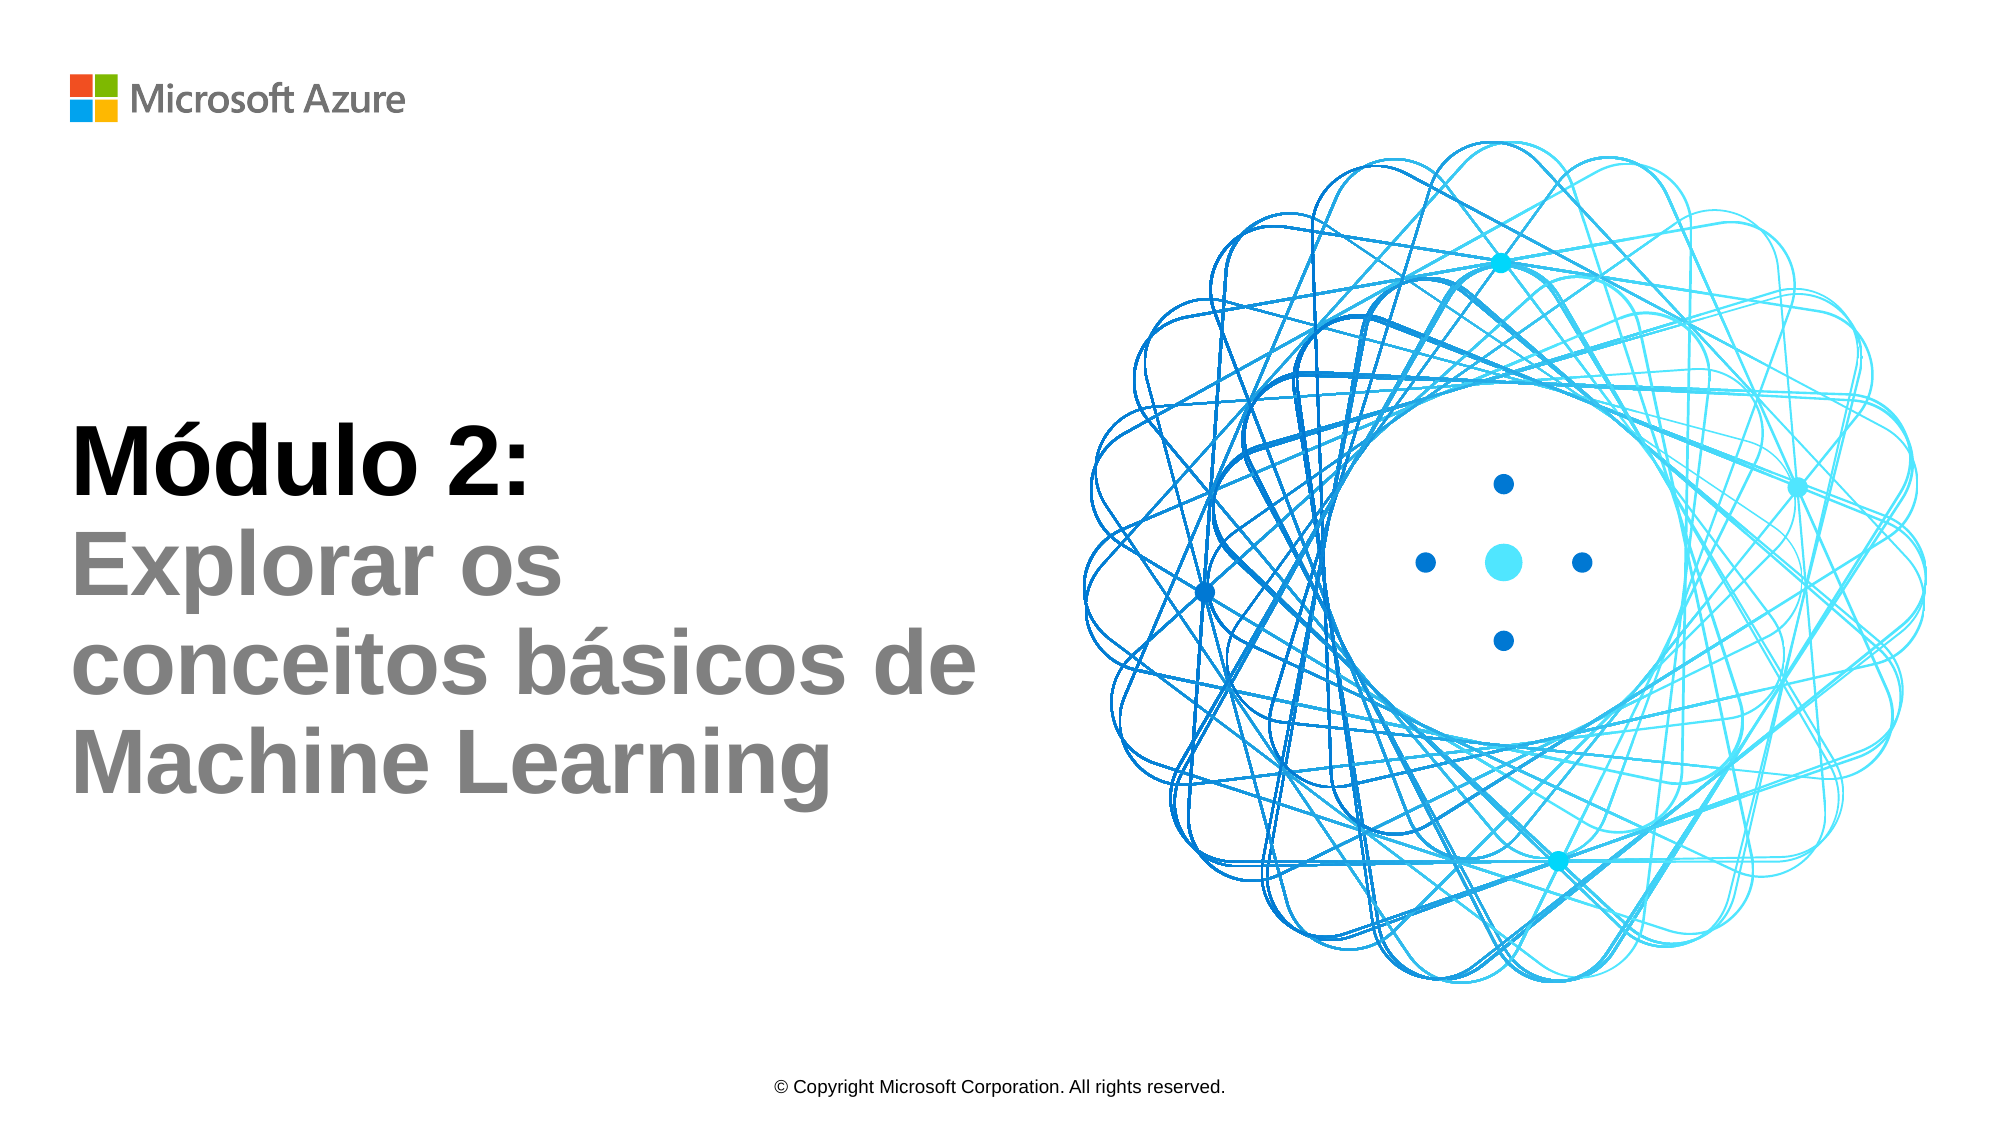

# Módulo 2: Explorar os conceitos básicos de Machine Learning